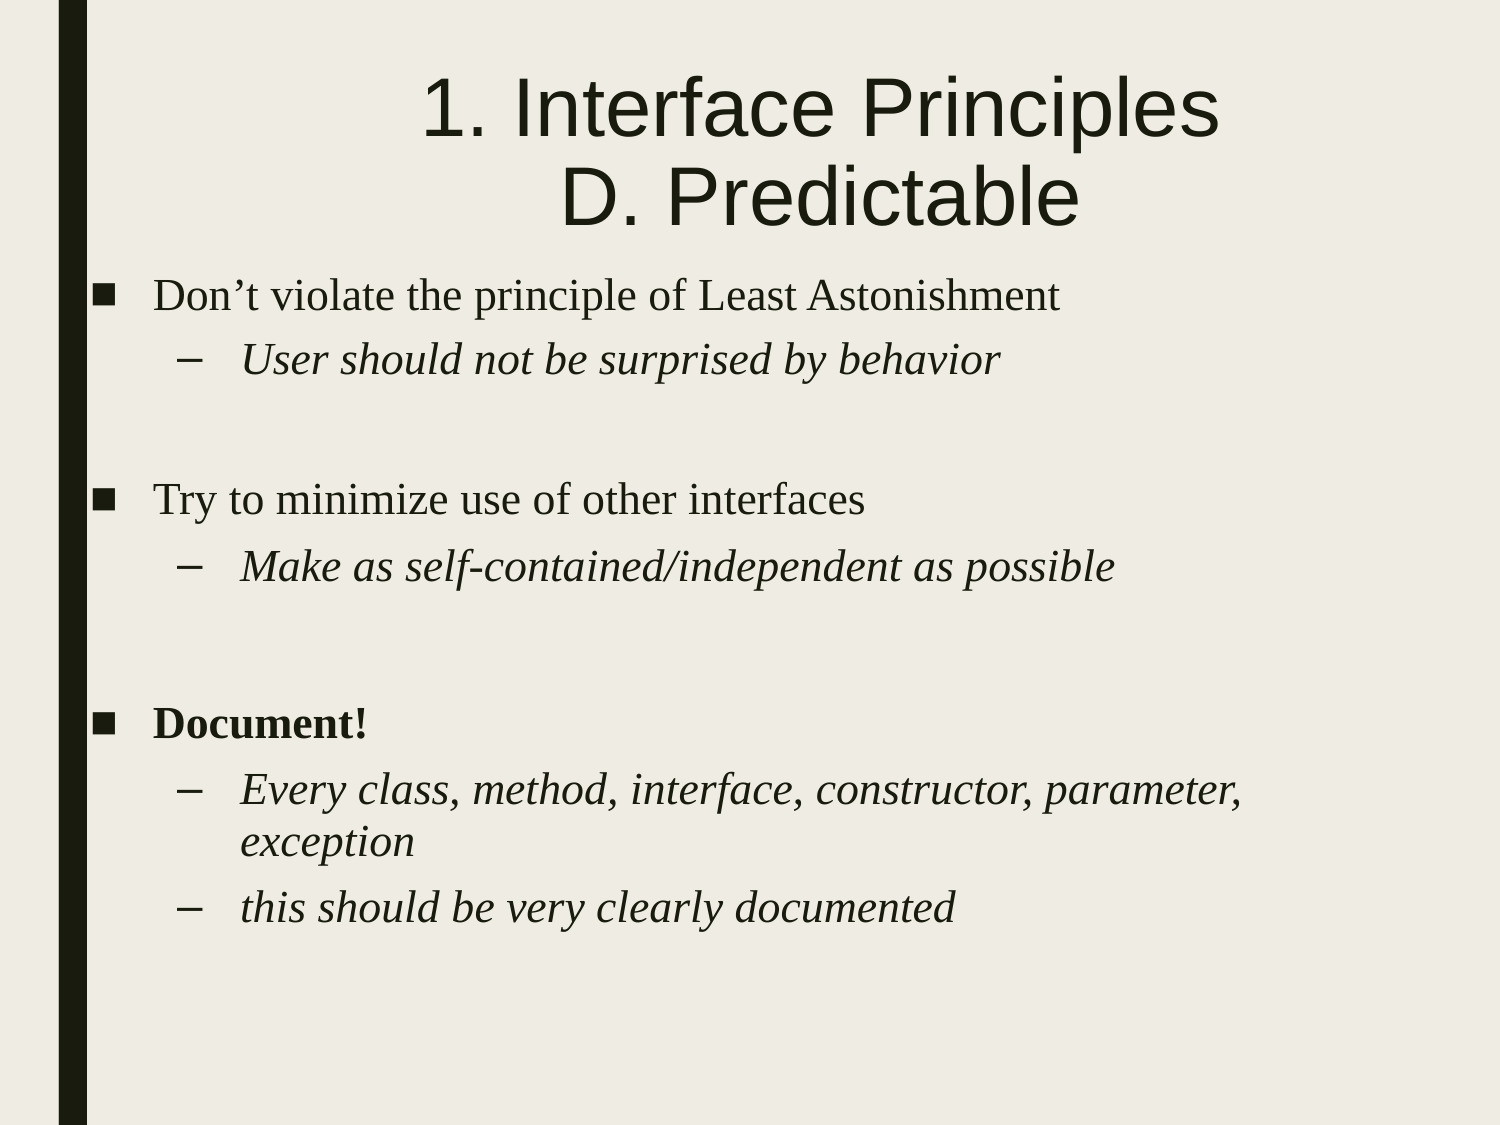

1. Interface Principles
D. Predictable
Don’t violate the principle of Least Astonishment
User should not be surprised by behavior

Try to minimize use of other interfaces
Make as self-contained/independent as possible

Document!
Every class, method, interface, constructor, parameter, exception
this should be very clearly documented